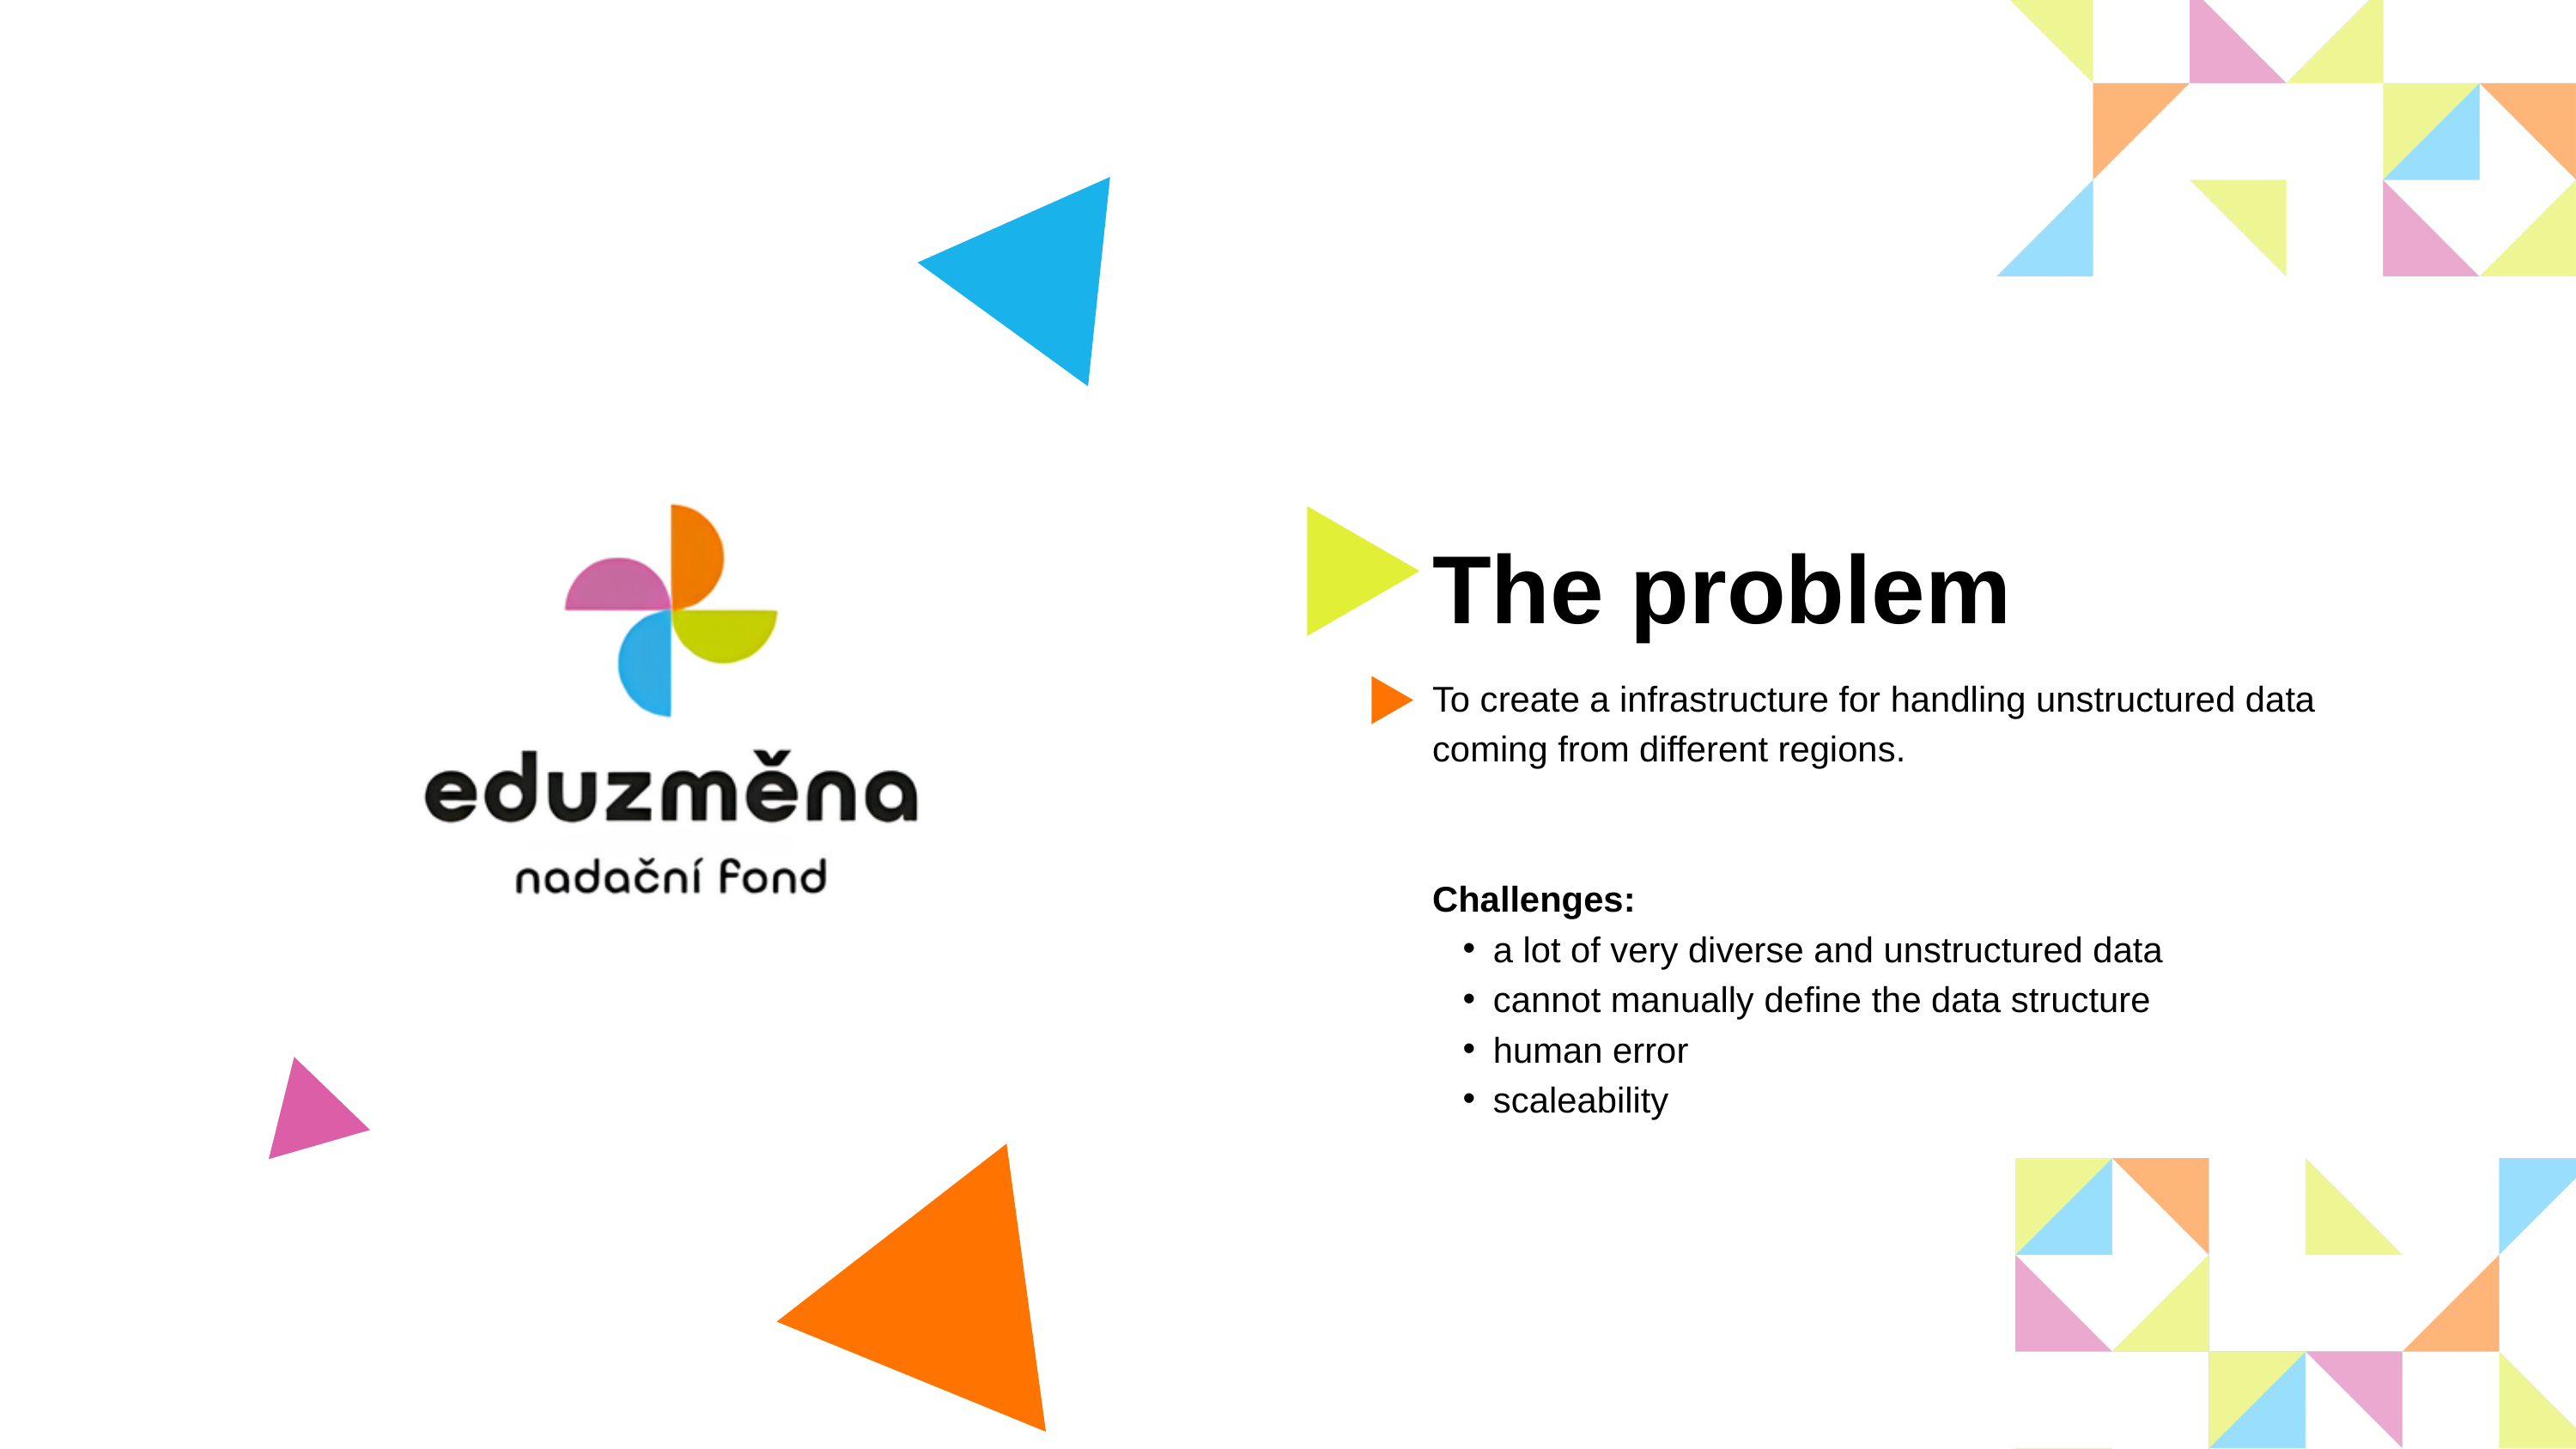

The problem

To create a infrastructure for handling unstructured data coming from different regions.

Challenges:
a lot of very diverse and unstructured data
cannot manually define the data structure
human error
scaleability